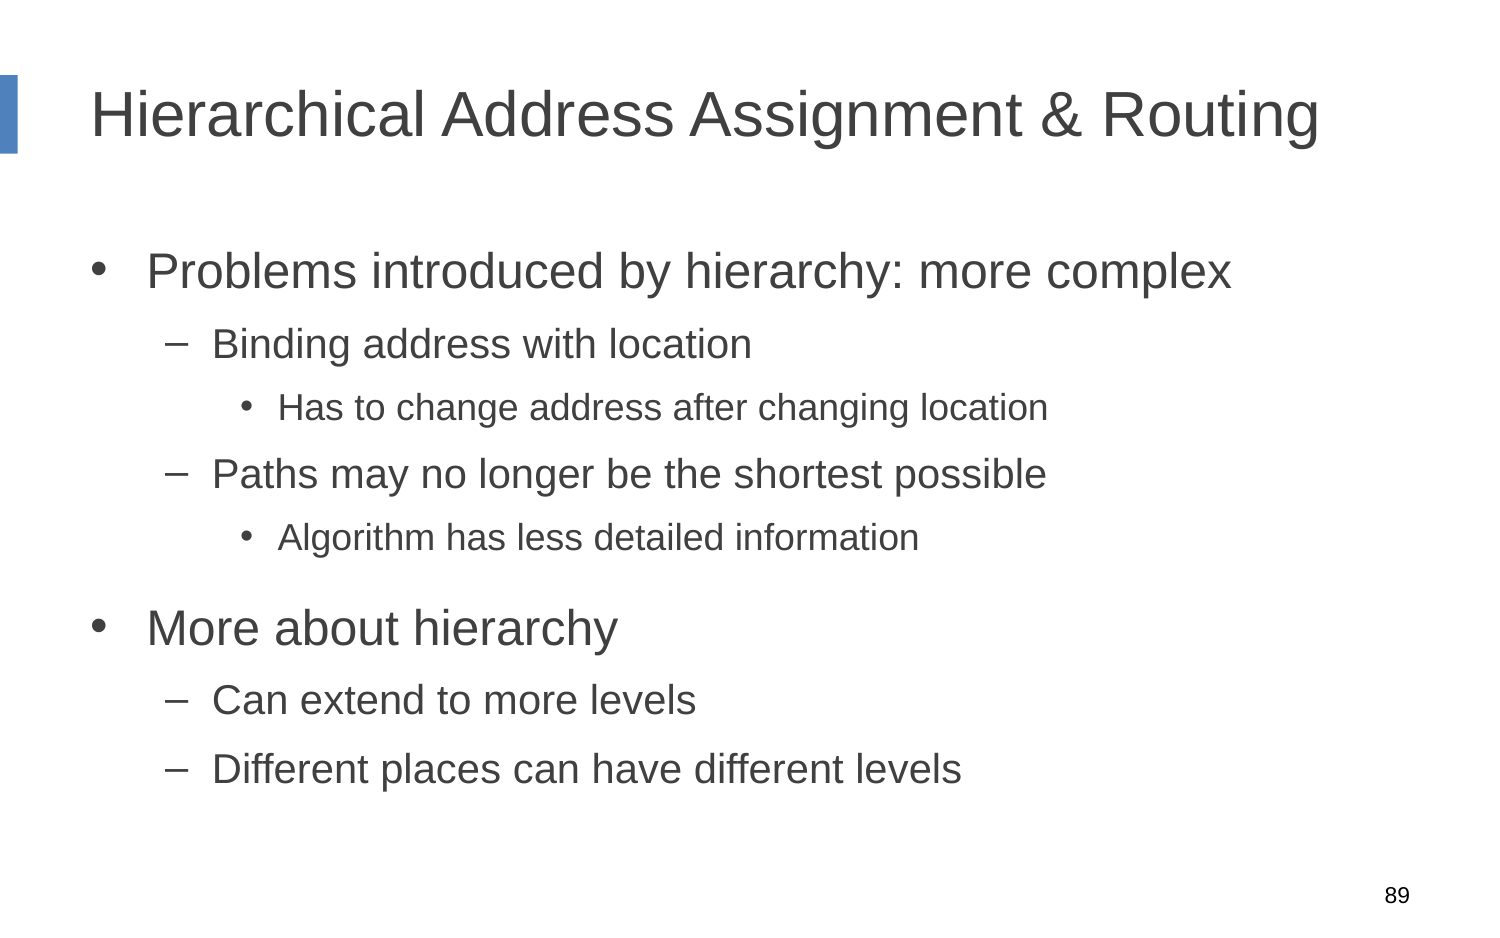

# Hierarchical Address Assignment & Routing
Problems introduced by hierarchy: more complex
Binding address with location
Has to change address after changing location
Paths may no longer be the shortest possible
Algorithm has less detailed information
More about hierarchy
Can extend to more levels
Different places can have different levels
89